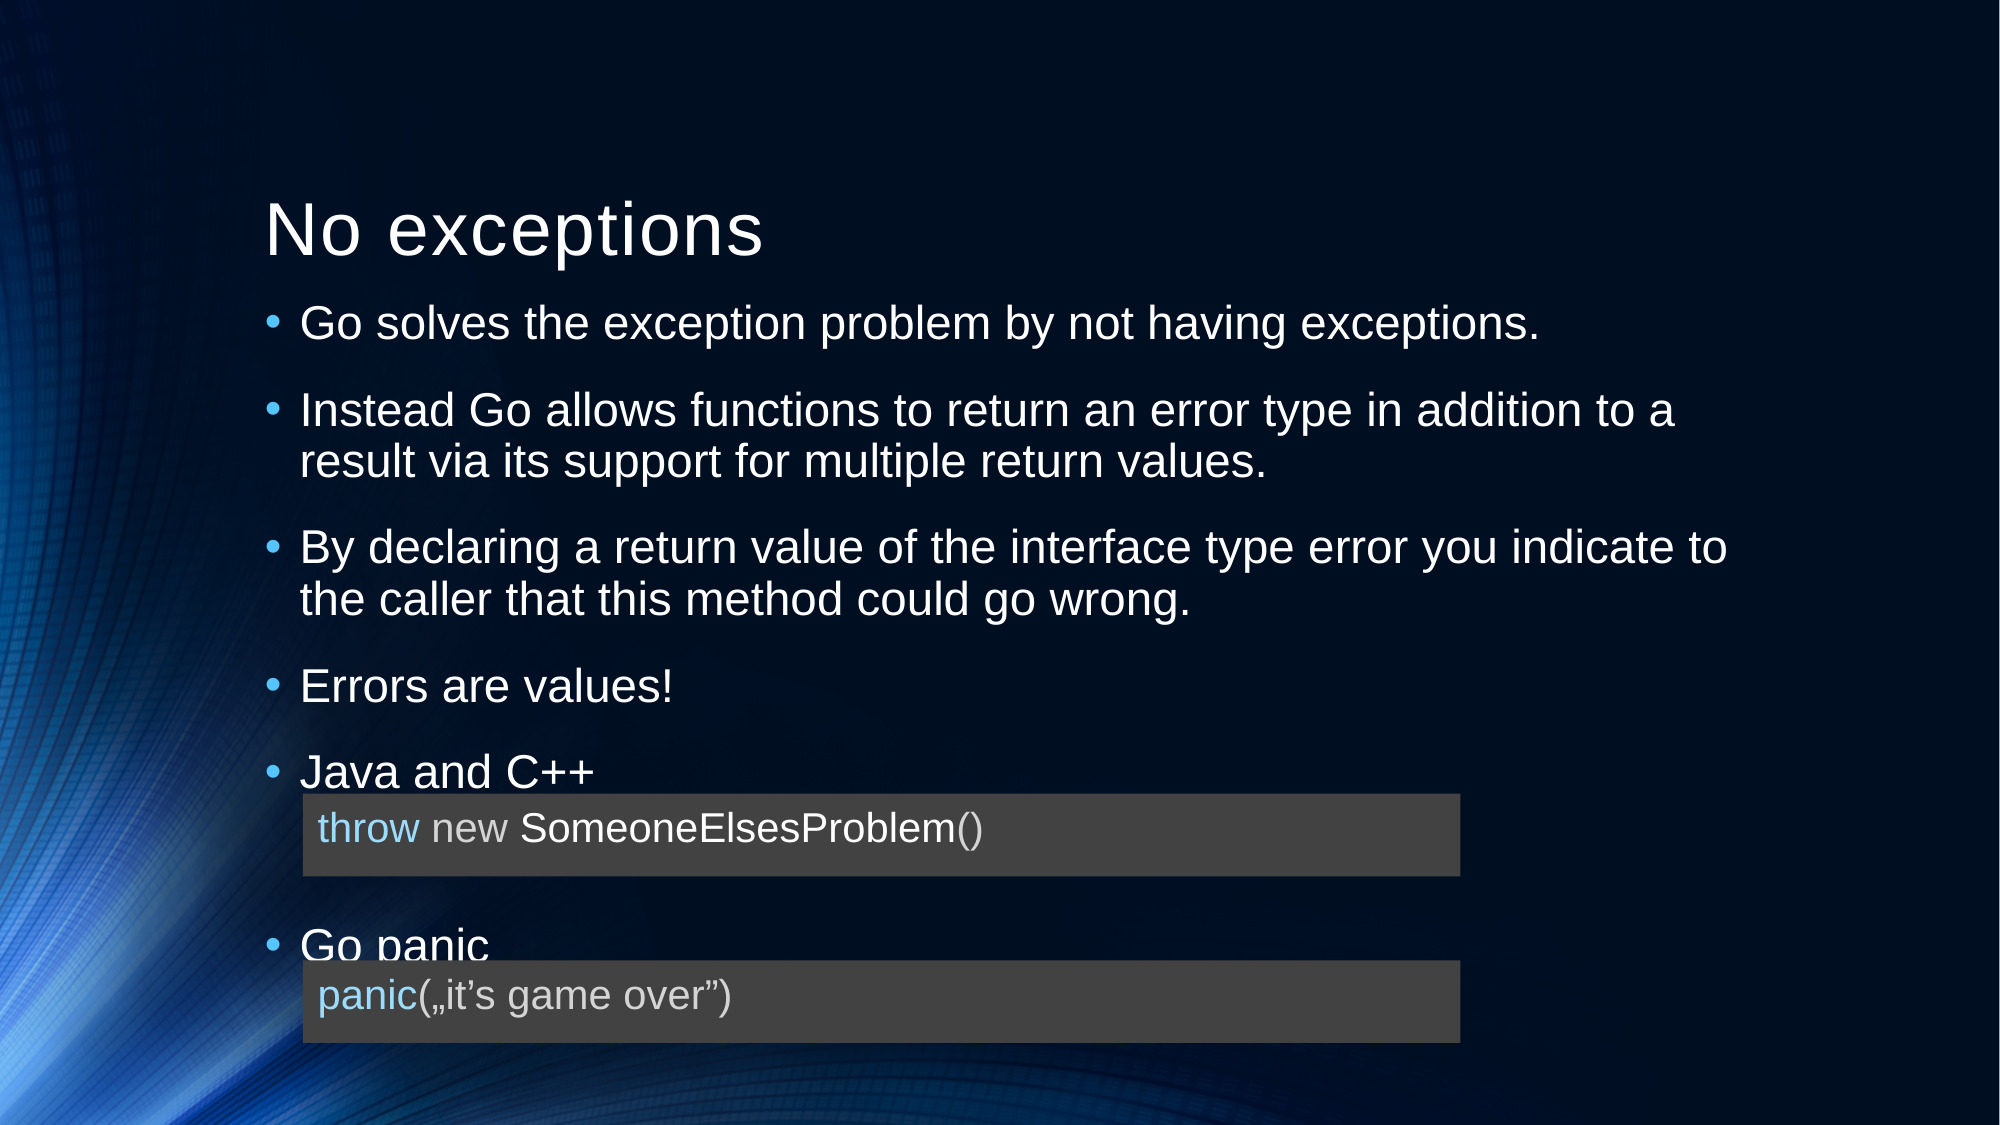

# No exceptions
Go solves the exception problem by not having exceptions.
Instead Go allows functions to return an error type in addition to a result via its support for multiple return values.
By declaring a return value of the interface type error you indicate to the caller that this method could go wrong.
Errors are values!
Java and C++

Go panic

throw new SomeoneElsesProblem()
panic(„it’s game over”)